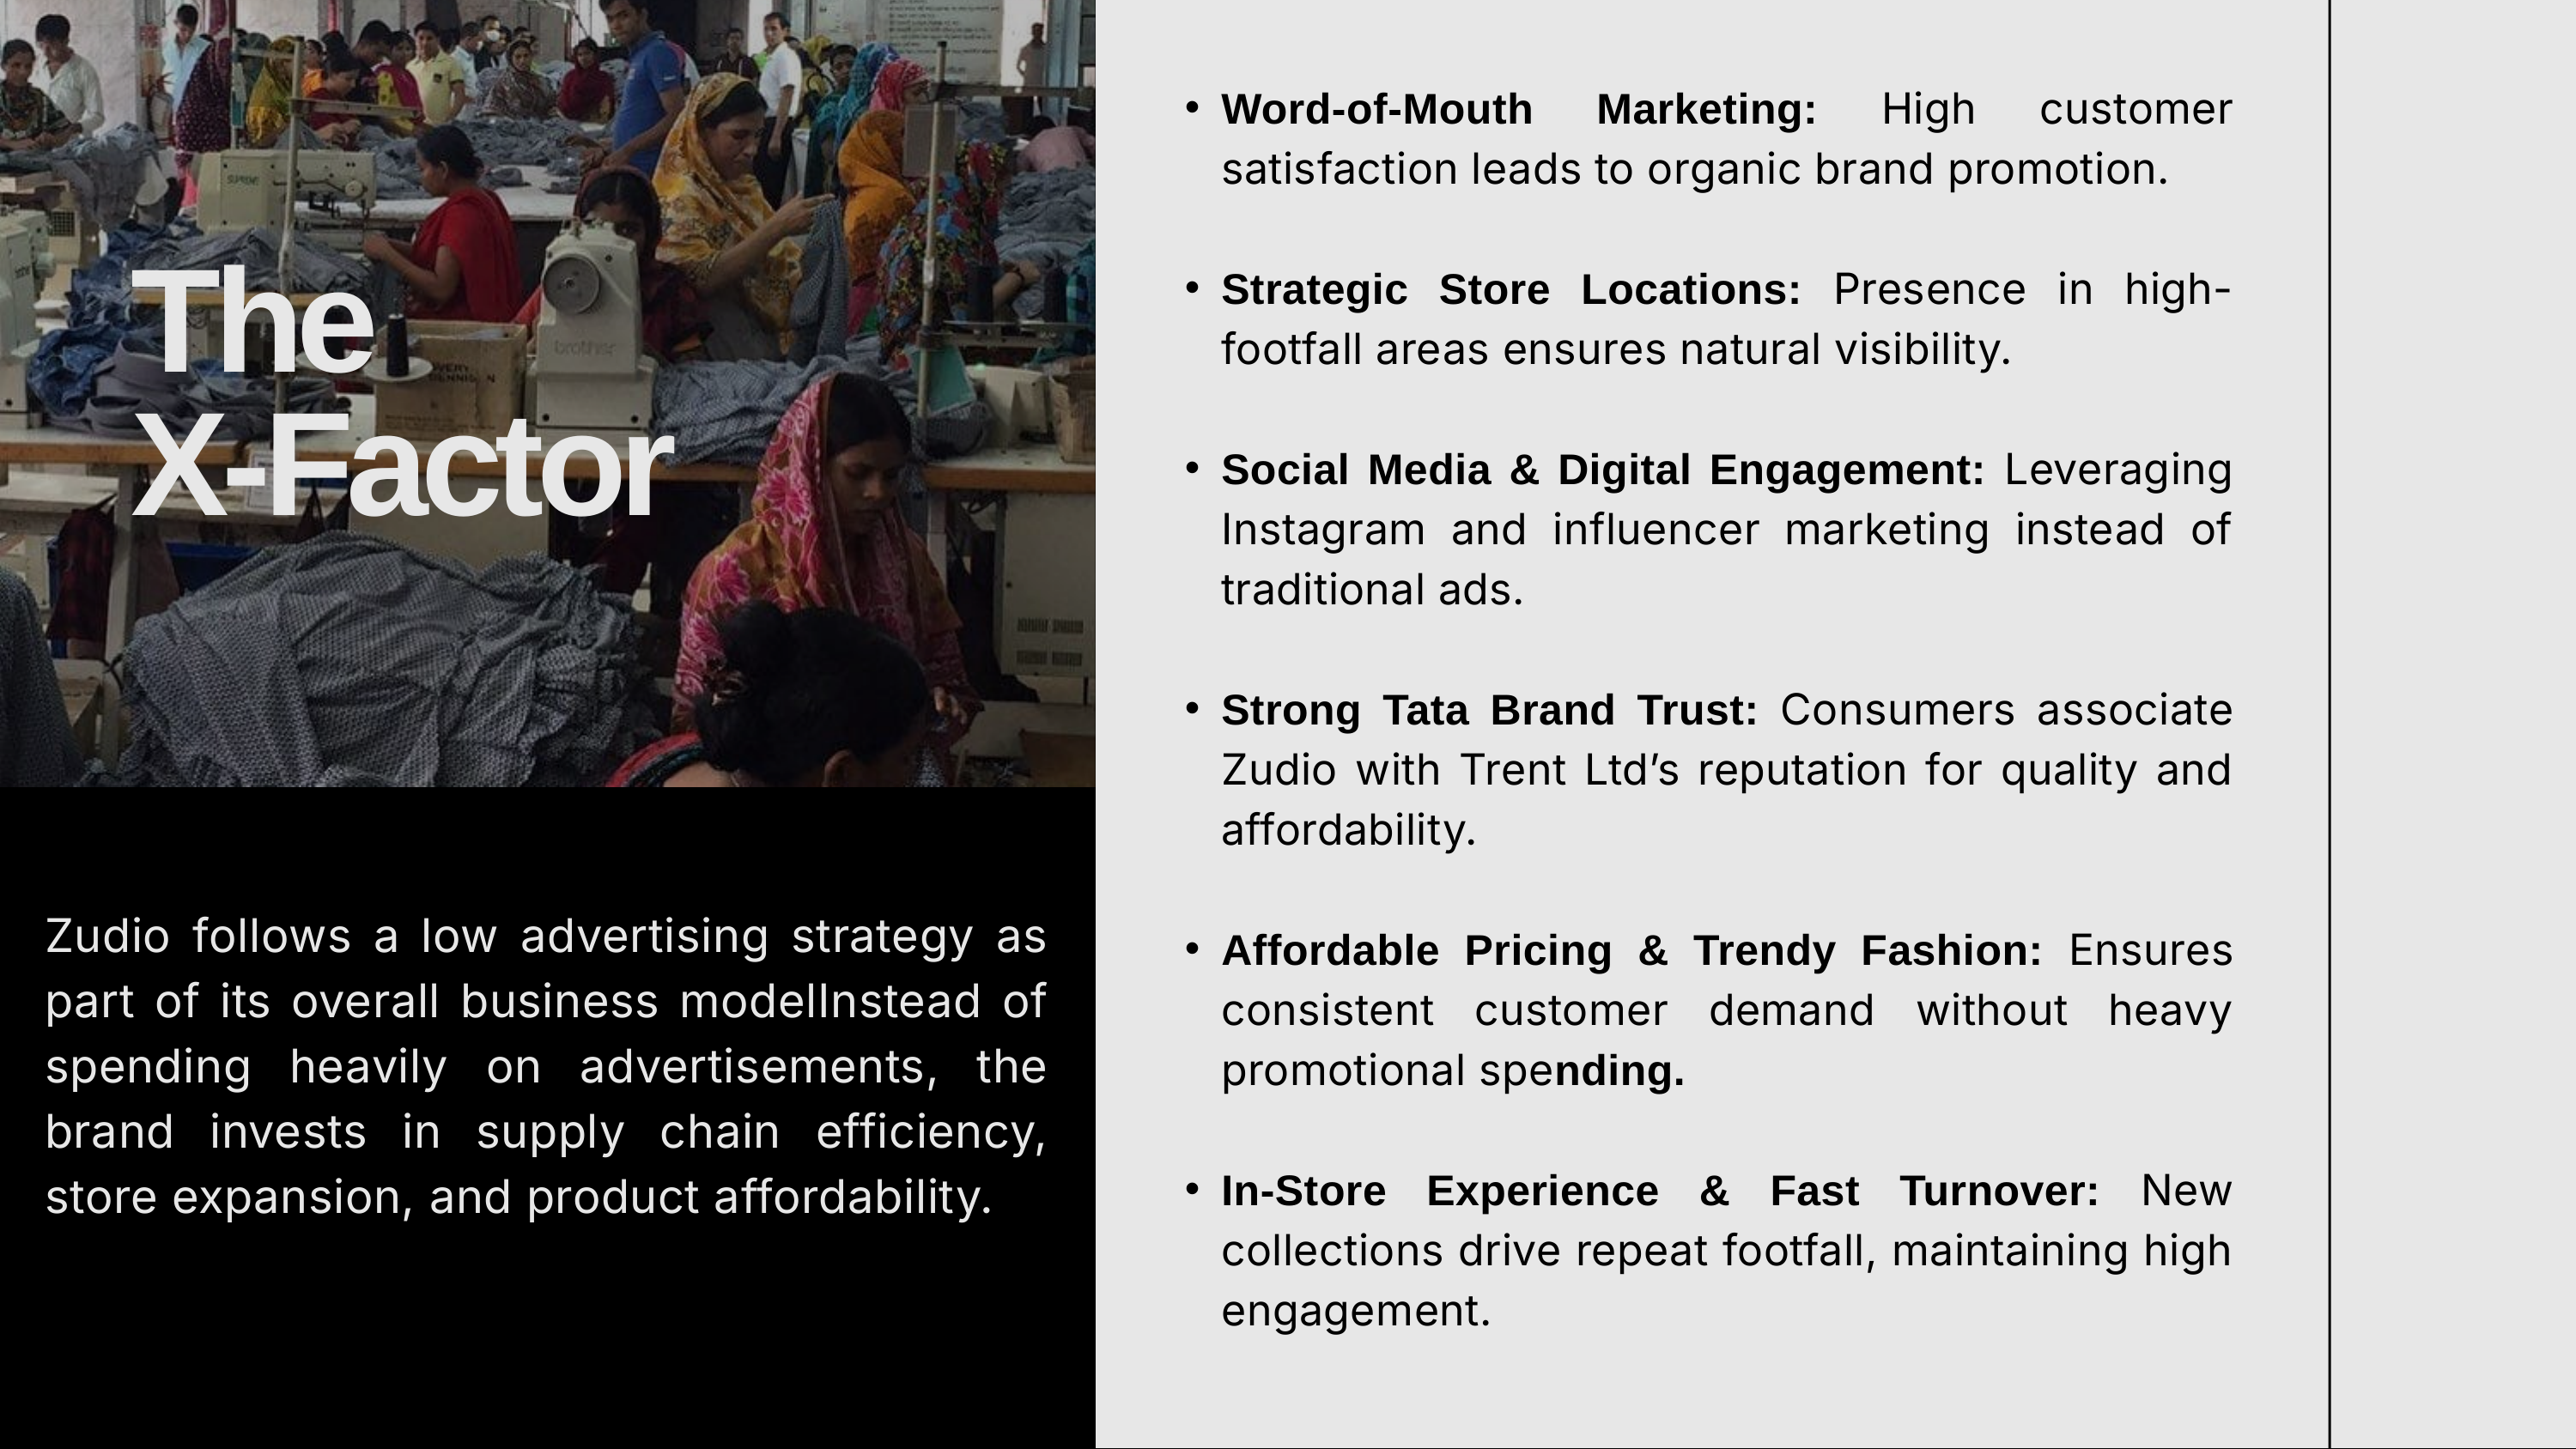

Word-of-Mouth Marketing: High customer satisfaction leads to organic brand promotion.

Strategic Store Locations: Presence in high-footfall areas ensures natural visibility.

Social Media & Digital Engagement: Leveraging Instagram and influencer marketing instead of traditional ads.

Strong Tata Brand Trust: Consumers associate Zudio with Trent Ltd’s reputation for quality and affordability.

Affordable Pricing & Trendy Fashion: Ensures consistent customer demand without heavy promotional spending.

In-Store Experience & Fast Turnover: New collections drive repeat footfall, maintaining high engagement.

The
X-Factor
Zudio follows a low advertising strategy as part of its overall business modelInstead of spending heavily on advertisements, the brand invests in supply chain efficiency, store expansion, and product affordability.